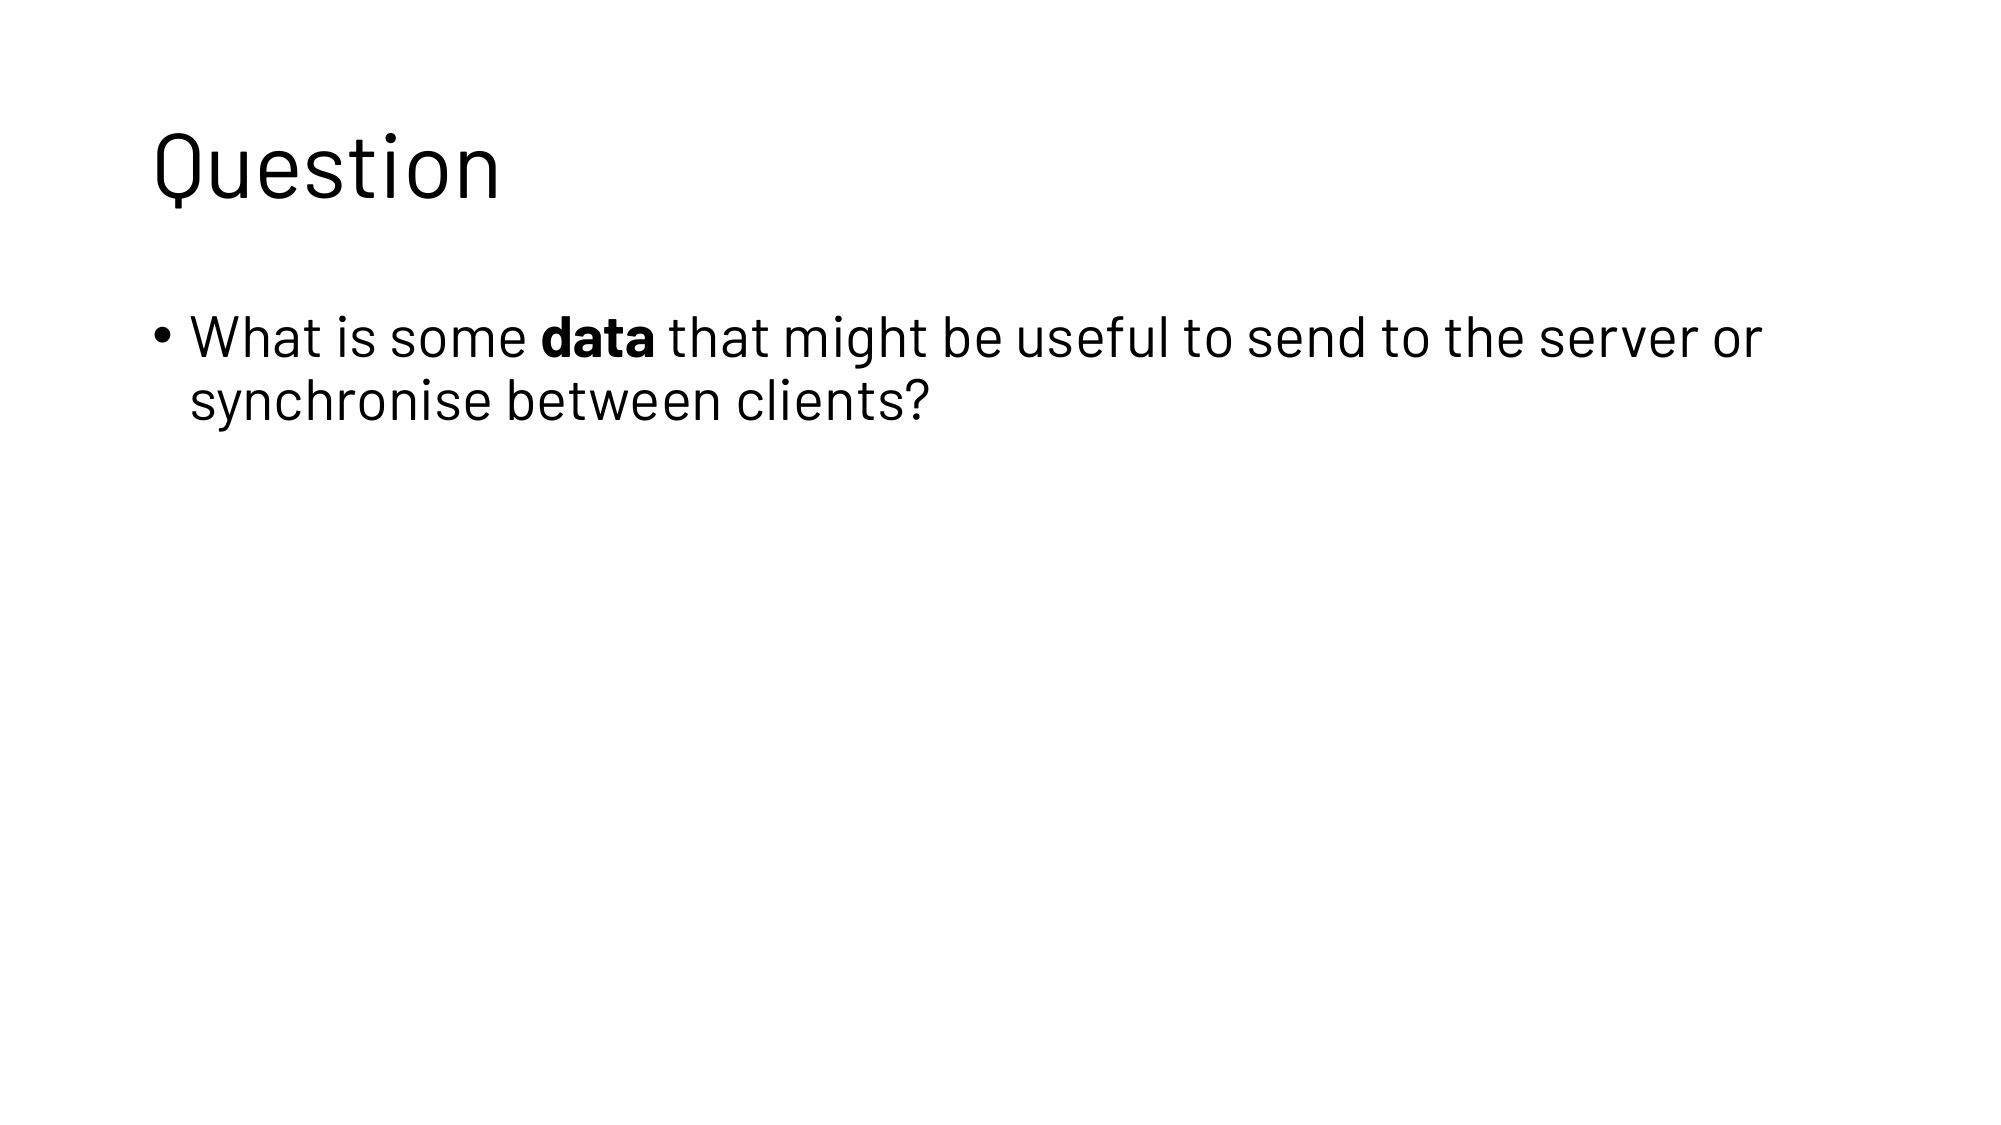

# Question
What is some data that might be useful to send to the server or synchronise between clients?